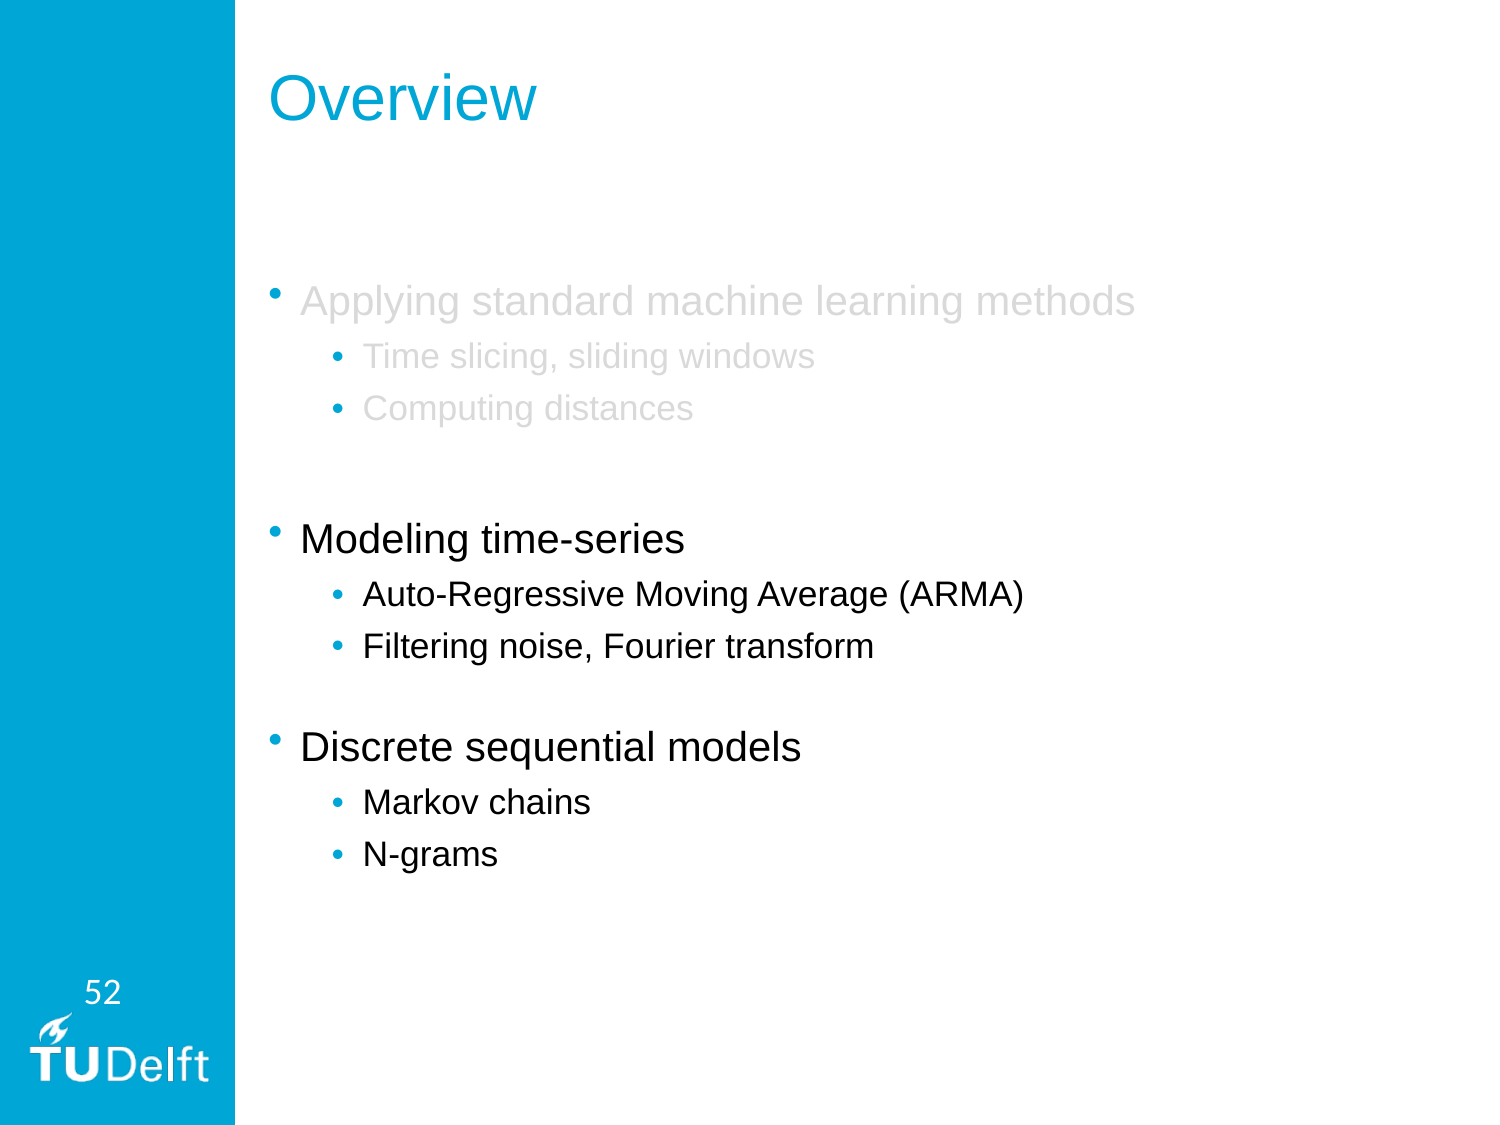

# Overview
Applying standard machine learning methods
Time slicing, sliding windows
Computing distances

Modeling time-series
Auto-Regressive Moving Average (ARMA)
Filtering noise, Fourier transform

Discrete sequential models
Markov chains
N-grams